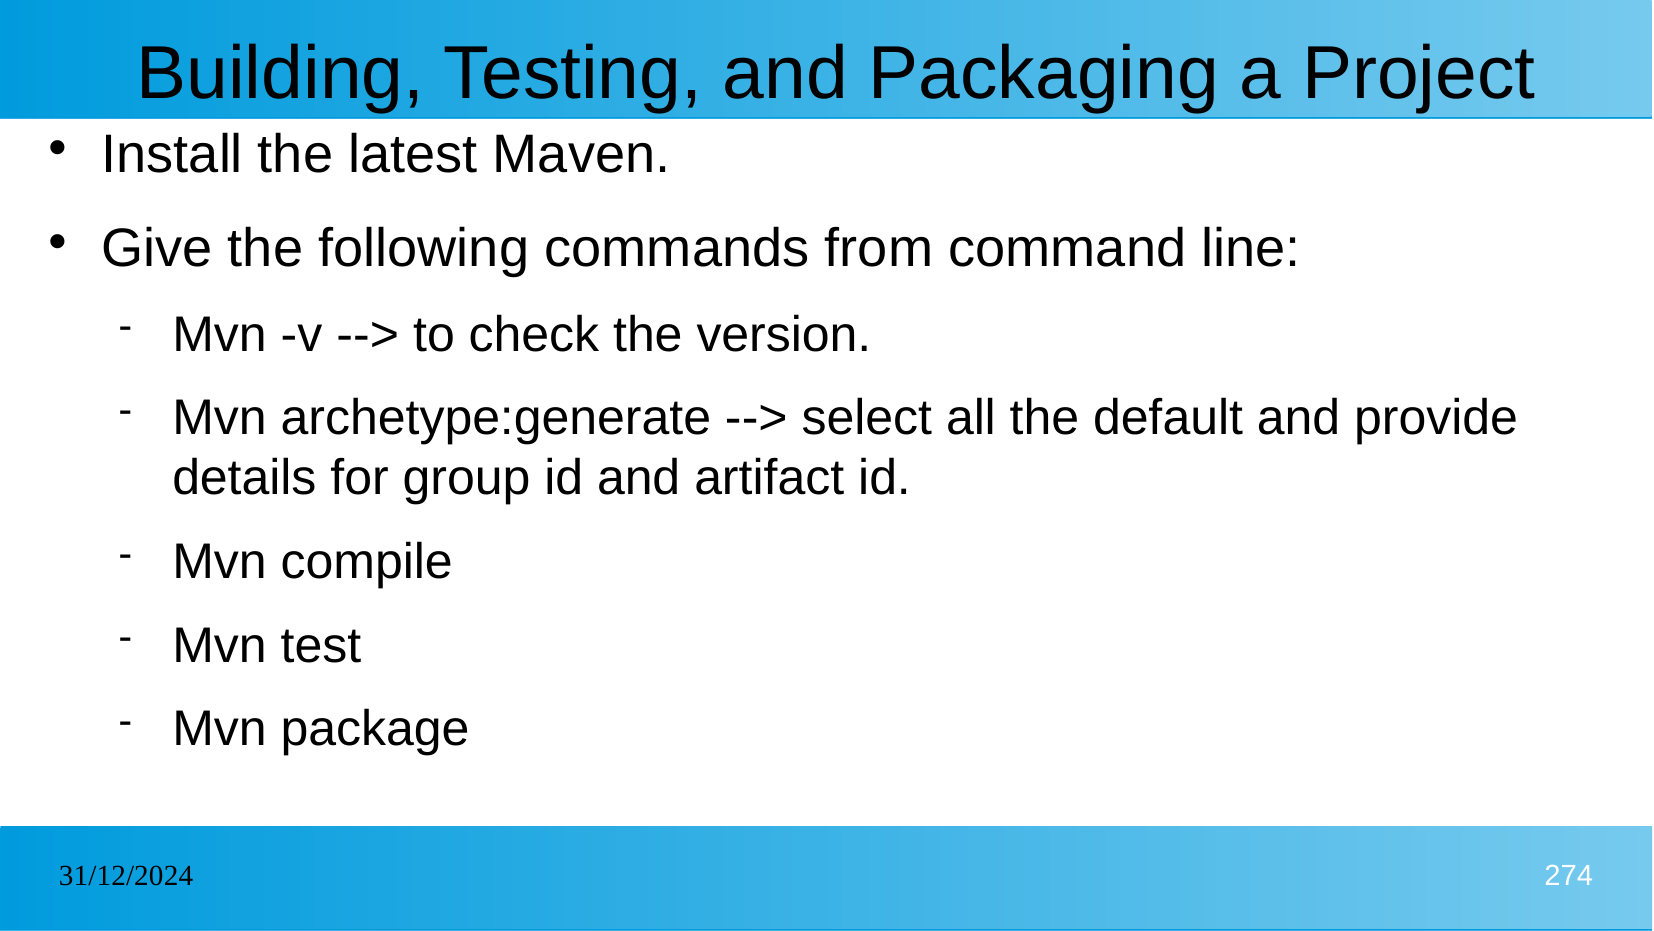

# Building, Testing, and Packaging a Project
Install the latest Maven.
Give the following commands from command line:
Mvn -v --> to check the version.
Mvn archetype:generate --> select all the default and provide details for group id and artifact id.
Mvn compile
Mvn test
Mvn package
31/12/2024
274